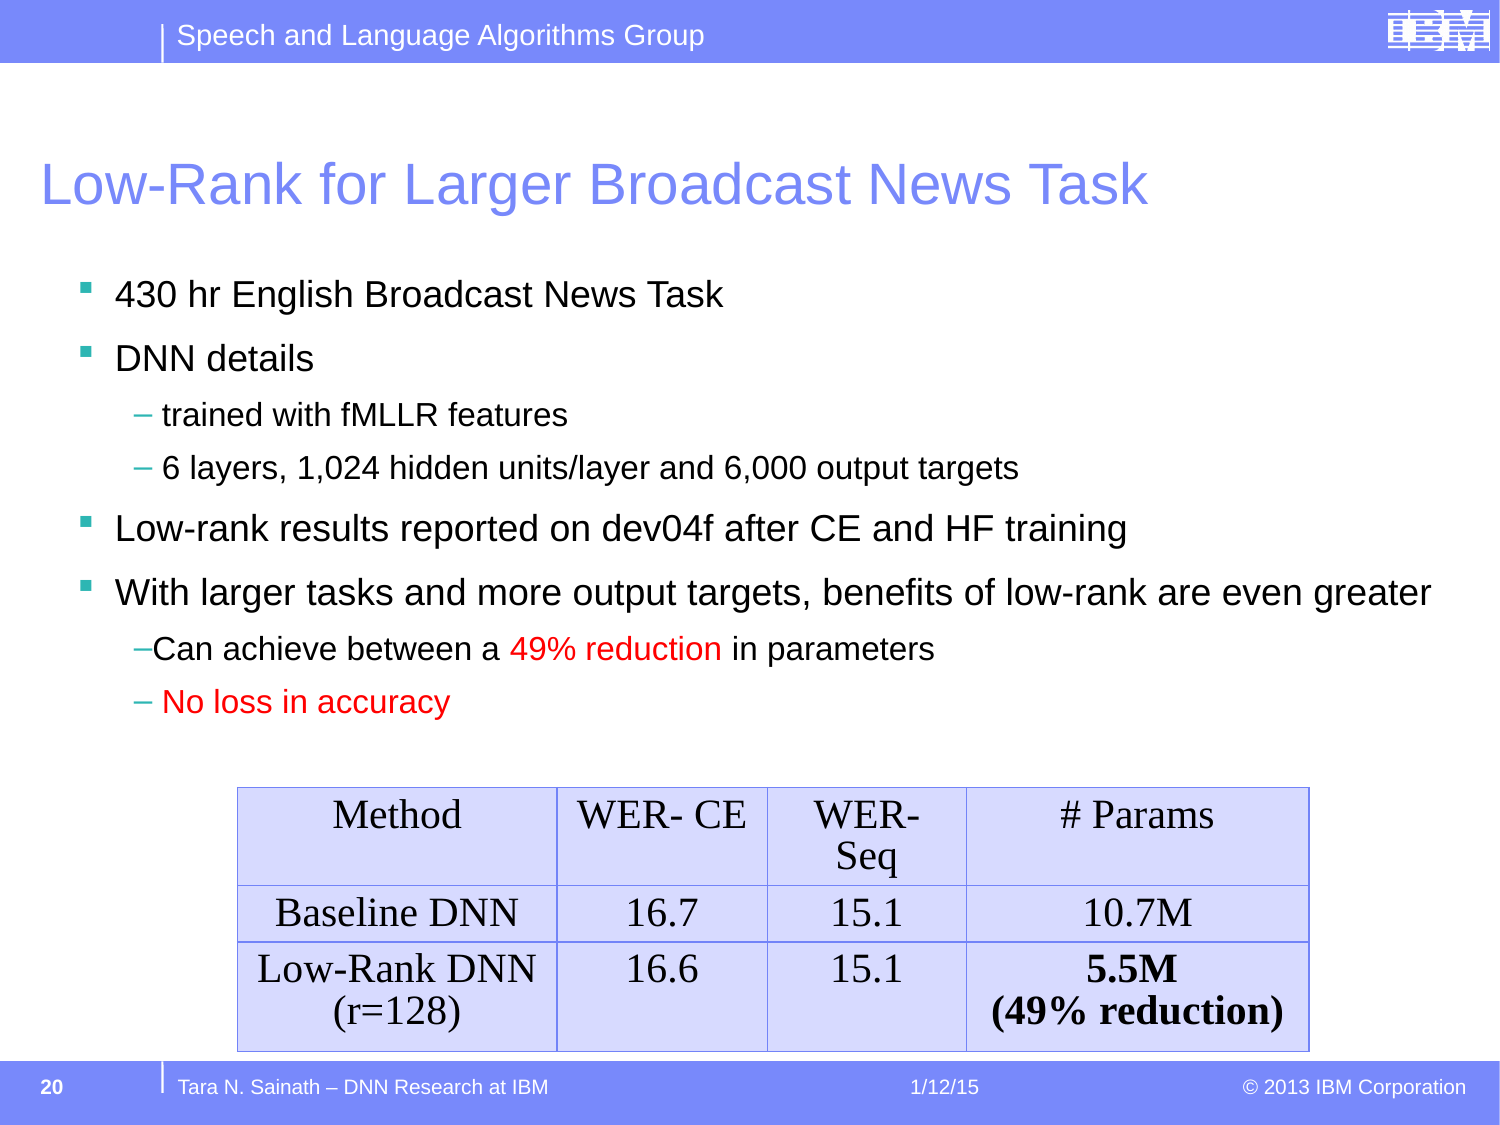

# Low-Rank for Larger Broadcast News Task
430 hr English Broadcast News Task
DNN details
 trained with fMLLR features
 6 layers, 1,024 hidden units/layer and 6,000 output targets
Low-rank results reported on dev04f after CE and HF training
With larger tasks and more output targets, benefits of low-rank are even greater
Can achieve between a 49% reduction in parameters
 No loss in accuracy
| Method | WER- CE | WER-Seq | # Params |
| --- | --- | --- | --- |
| Baseline DNN | 16.7 | 15.1 | 10.7M |
| Low-Rank DNN (r=128) | 16.6 | 15.1 | 5.5M (49% reduction) |
20
Tara N. Sainath – DNN Research at IBM
1/12/15